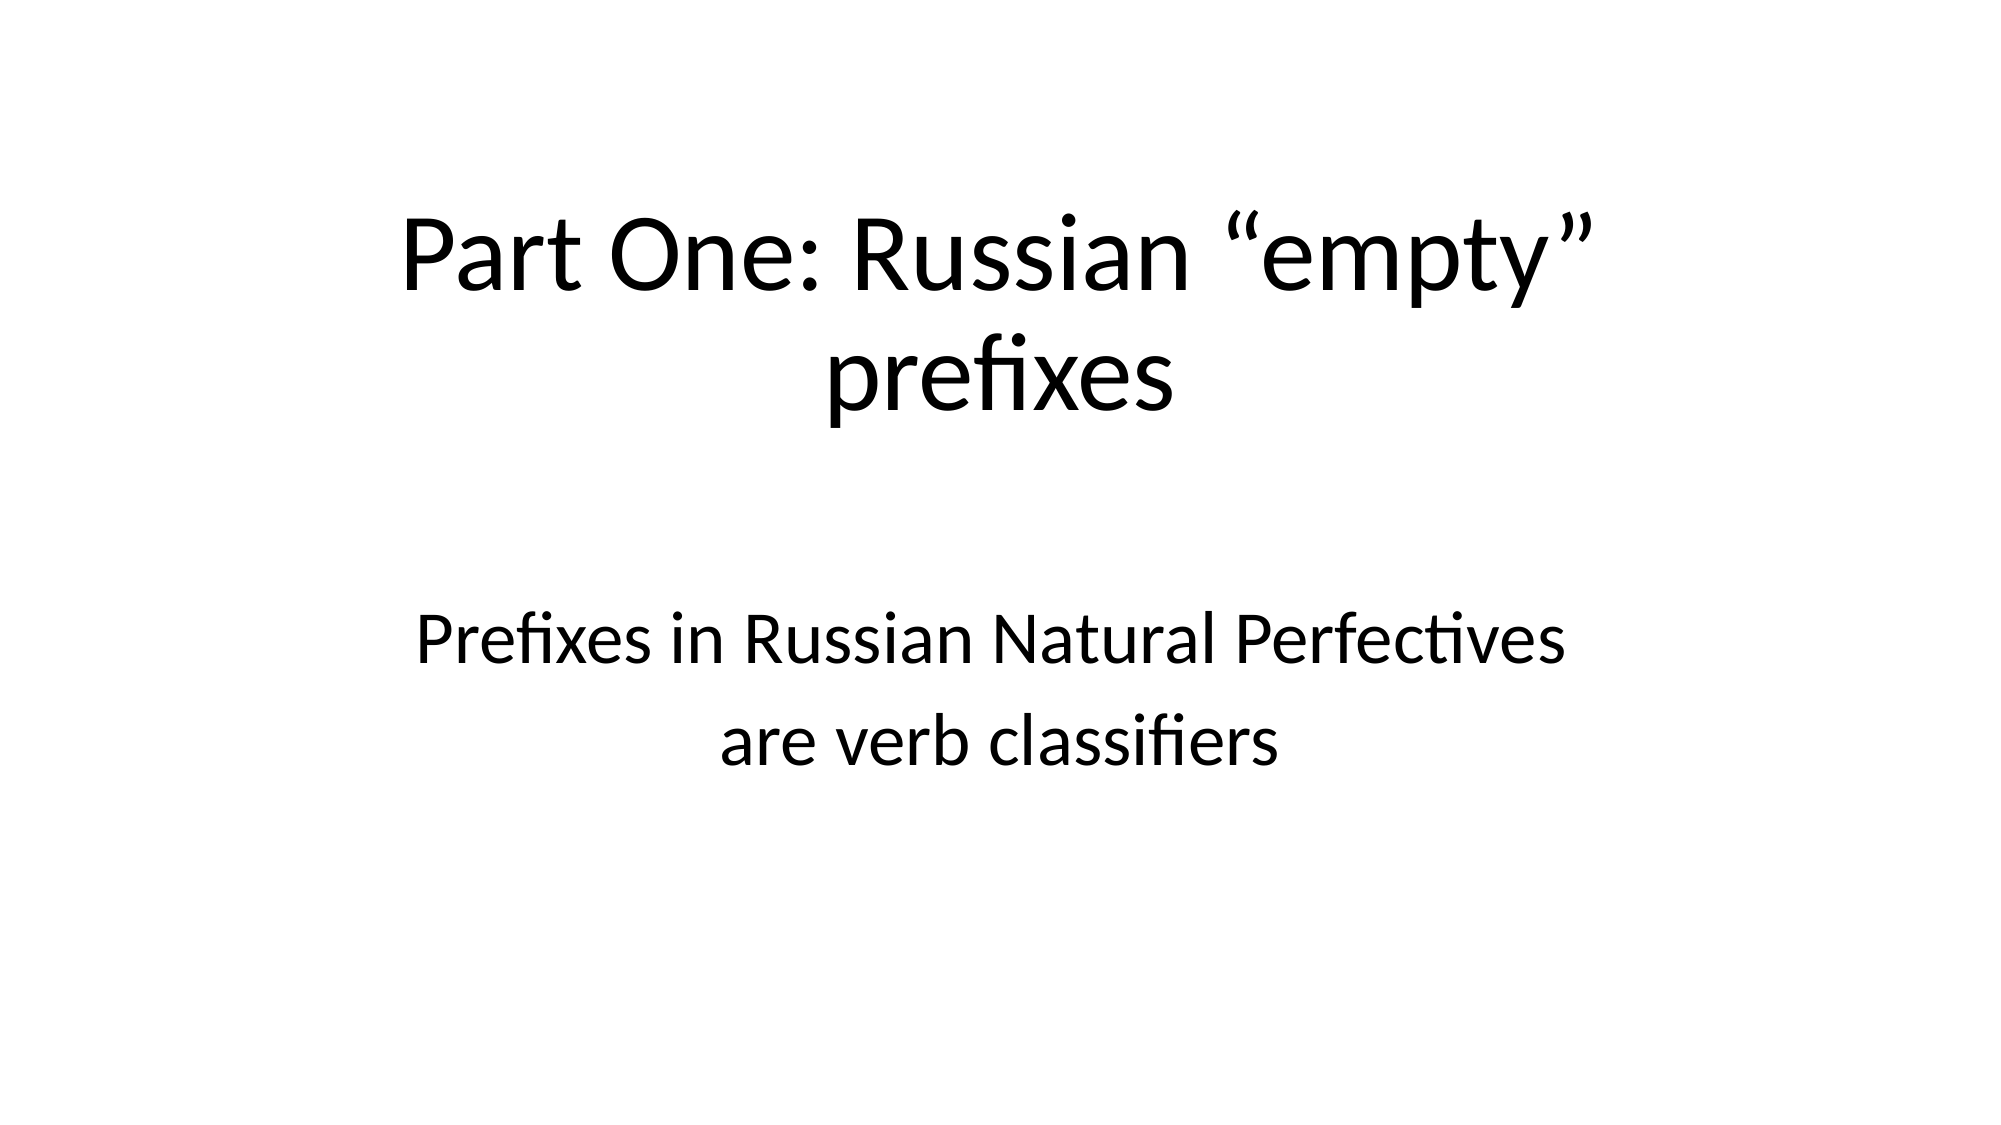

# Part One: Russian “empty” prefixes
Prefixes in Russian Natural Perfectives
are verb classifiers